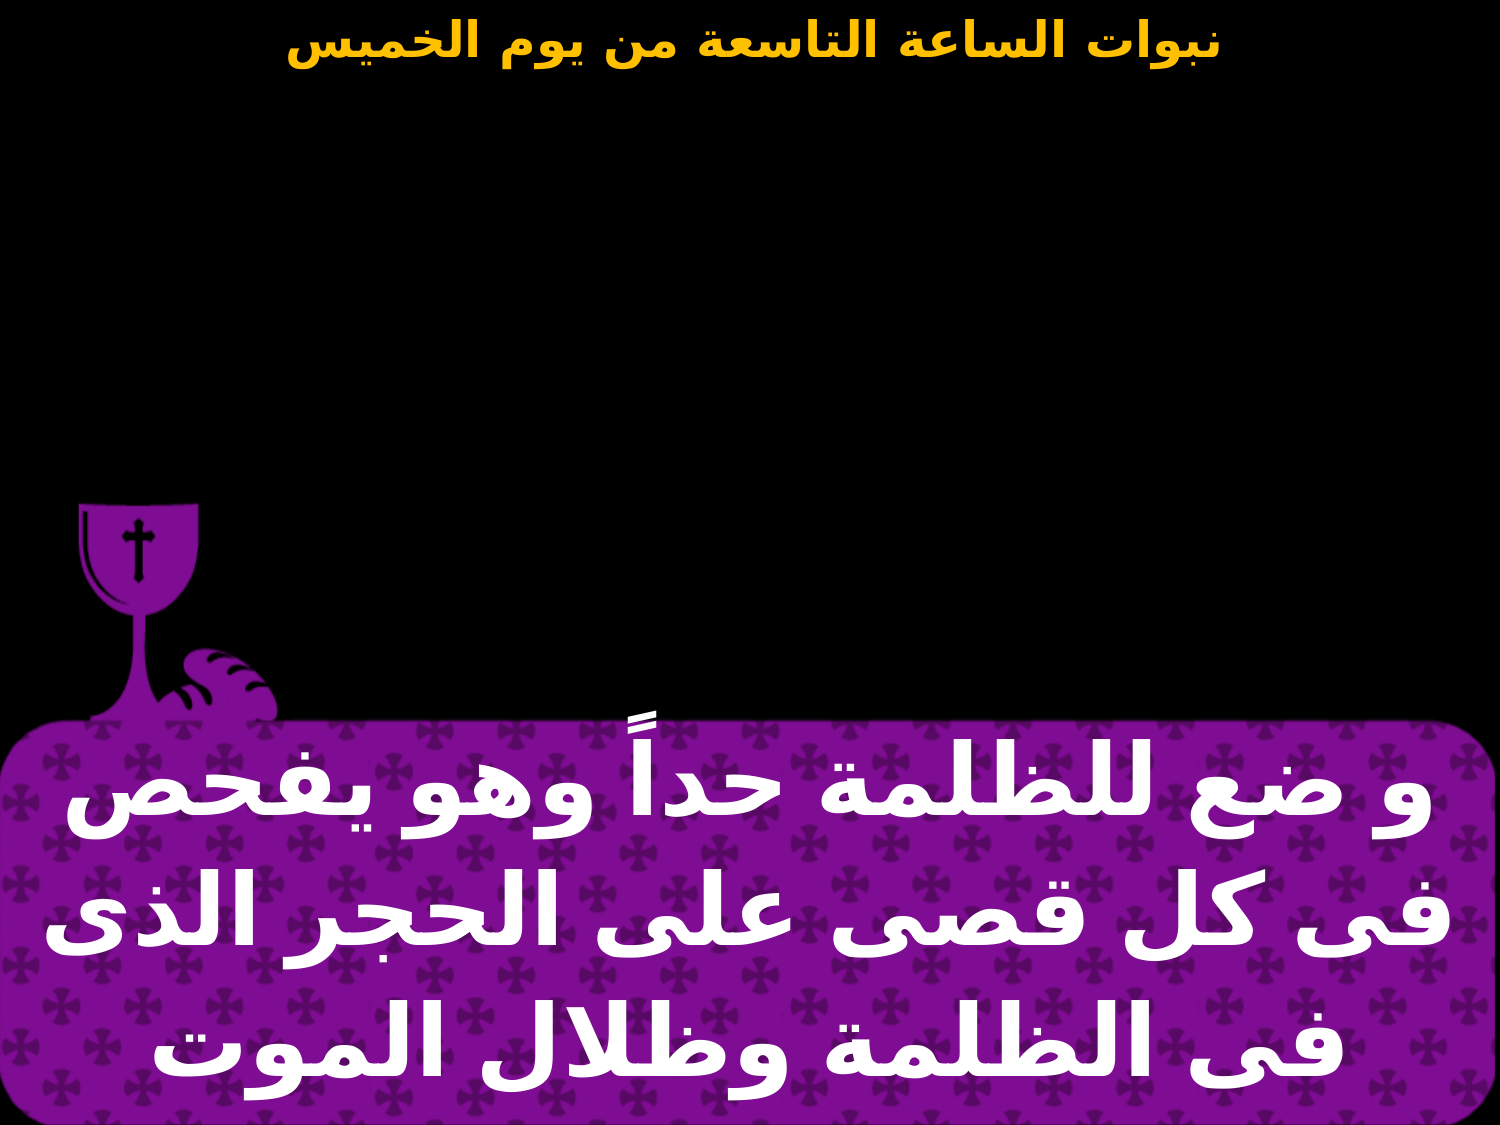

| و ضع للظلمة حداً وهو يفحص فى كل قصى على الحجر الذى فى الظلمة وظلال الموت |
| --- |